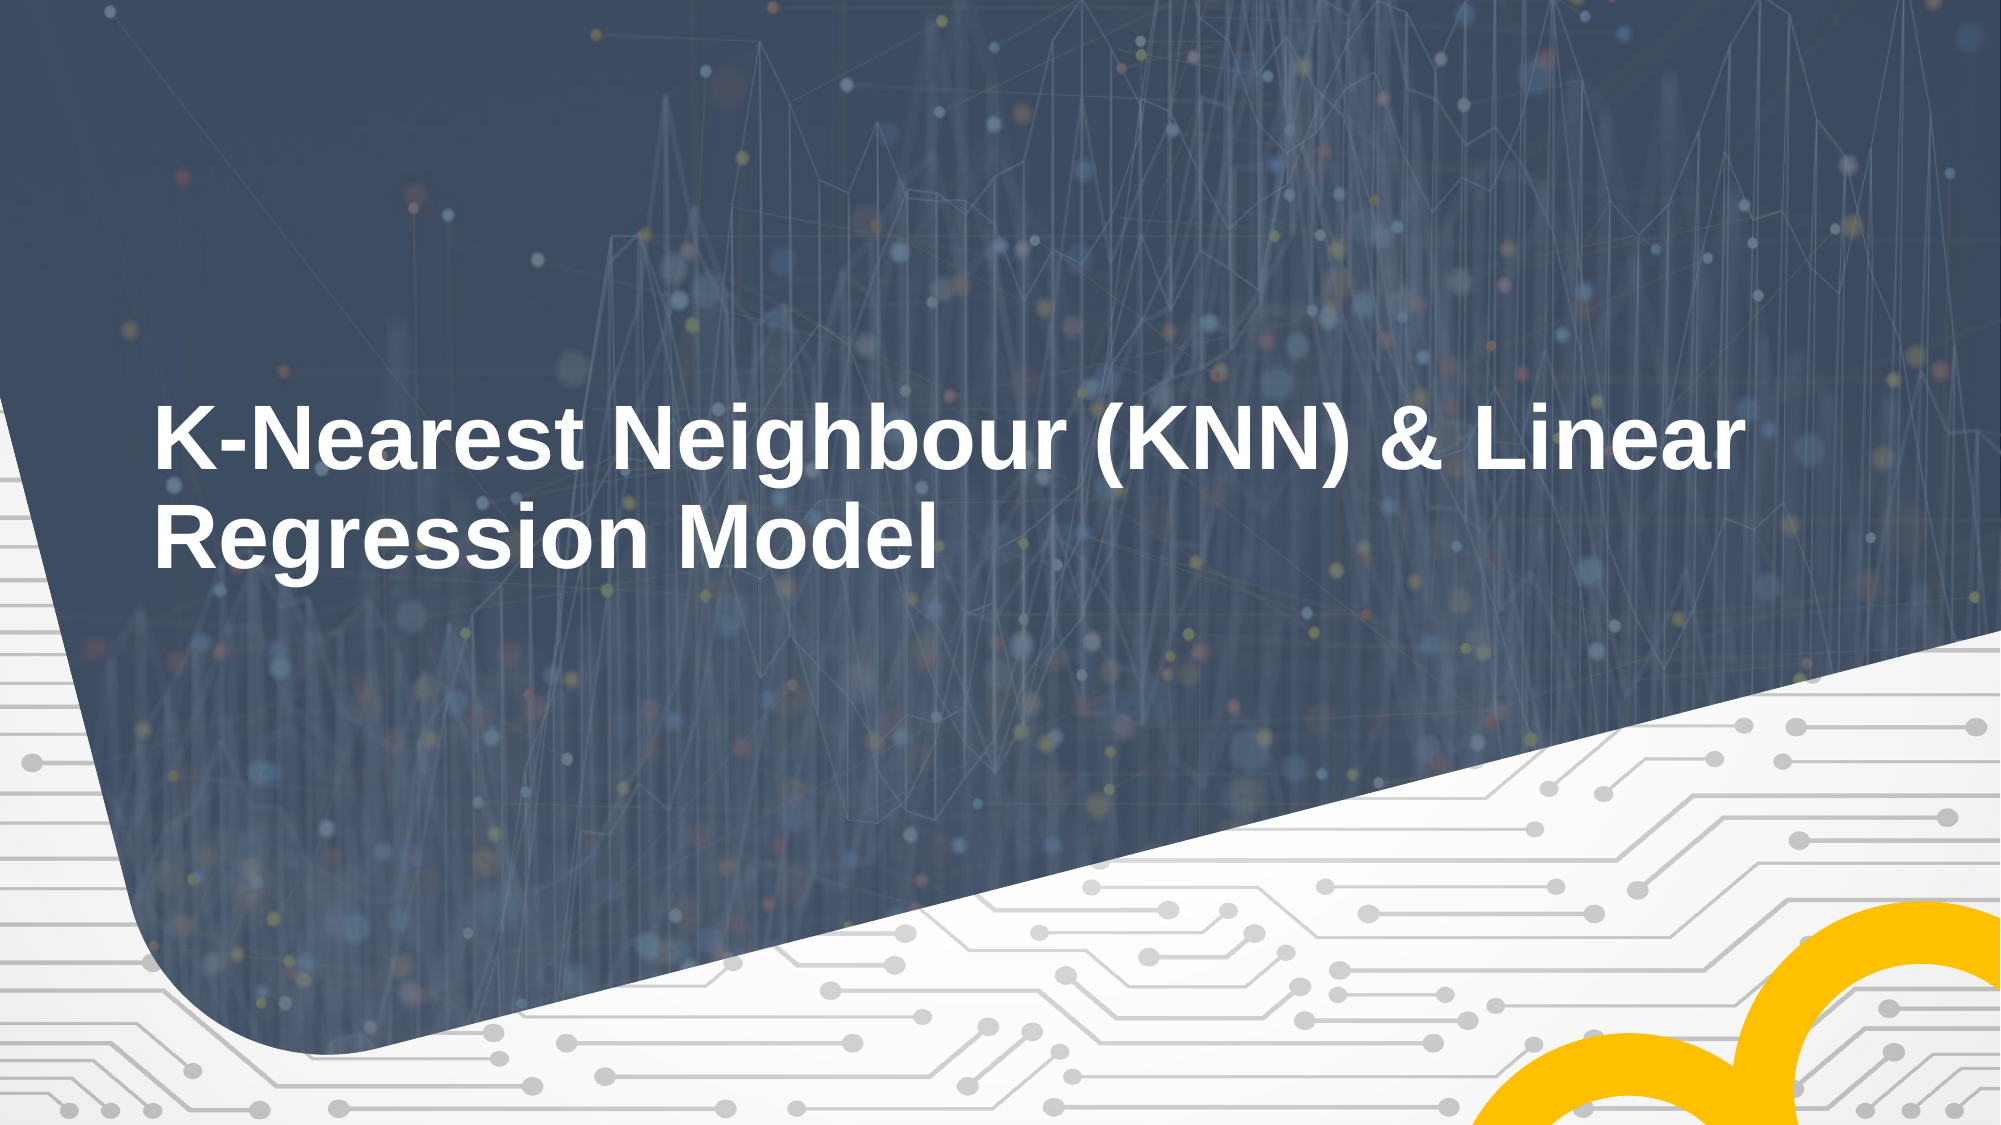

#
K-Nearest Neighbour (KNN) & Linear Regression Model